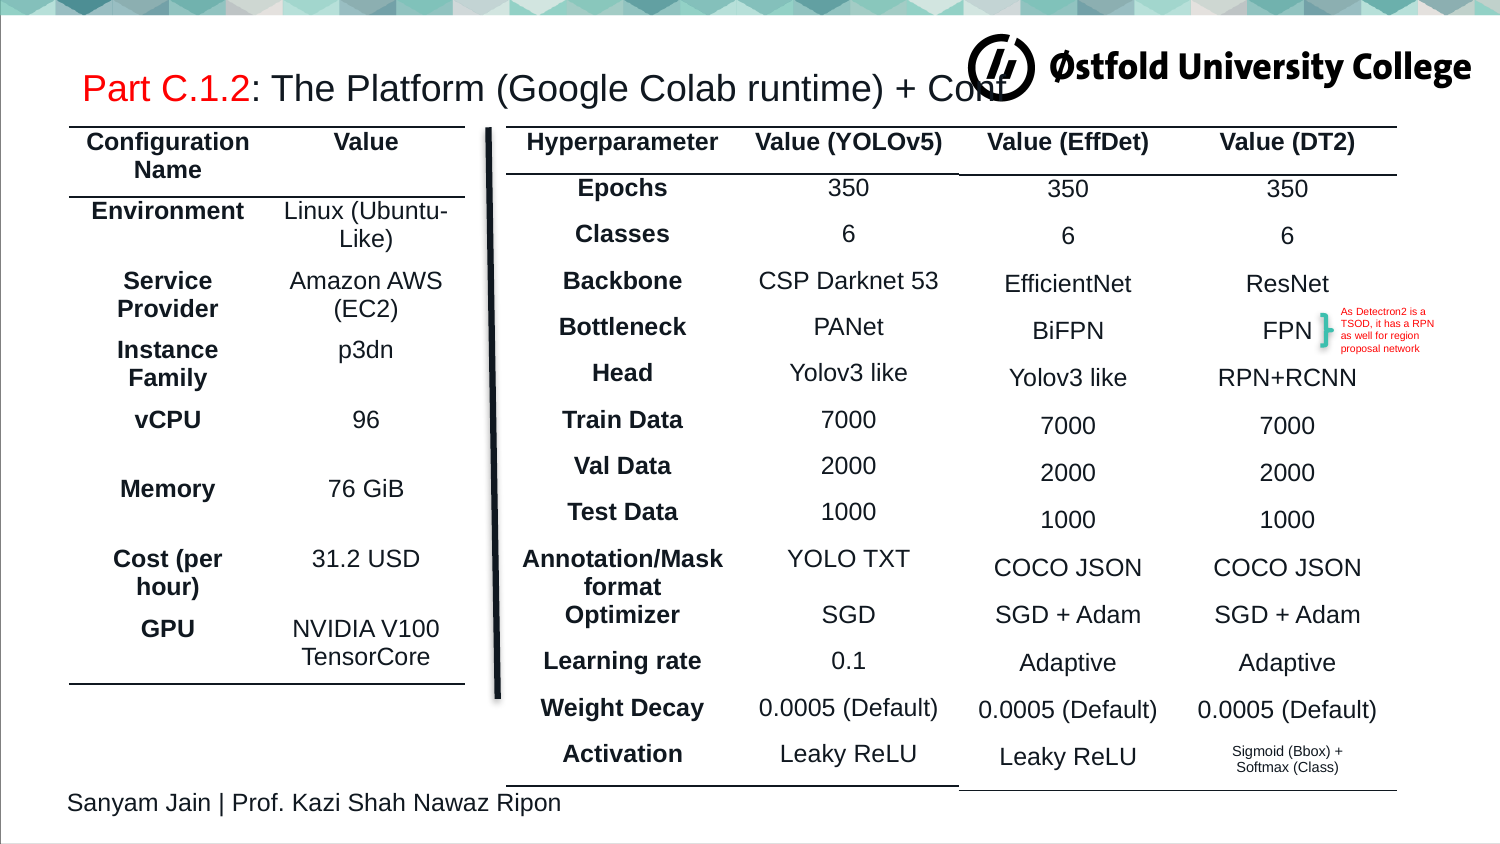

# Part C.1.2: The Platform (Google Colab runtime) + Conf
| Value (EffDet) |
| --- |
| 350 |
| 6 |
| EfficientNet |
| BiFPN |
| Yolov3 like |
| 7000 |
| 2000 |
| 1000 |
| COCO JSON |
| SGD + Adam |
| Adaptive |
| 0.0005 (Default) |
| Leaky ReLU |
| Value (DT2) |
| --- |
| 350 |
| 6 |
| ResNet |
| FPN |
| RPN+RCNN |
| 7000 |
| 2000 |
| 1000 |
| COCO JSON |
| SGD + Adam |
| Adaptive |
| 0.0005 (Default) |
| Sigmoid (Bbox) + Softmax (Class) |
| Configuration Name | Value |
| --- | --- |
| Environment | Linux (Ubuntu-Like) |
| Service Provider | Amazon AWS (EC2) |
| Instance Family | p3dn |
| vCPU | 96 |
| Memory | 76 GiB |
| Cost (per hour) | 31.2 USD |
| GPU | NVIDIA V100 TensorCore |
| Hyperparameter | Value (YOLOv5) |
| --- | --- |
| Epochs | 350 |
| Classes | 6 |
| Backbone | CSP Darknet 53 |
| Bottleneck | PANet |
| Head | Yolov3 like |
| Train Data | 7000 |
| Val Data | 2000 |
| Test Data | 1000 |
| Annotation/Mask format | YOLO TXT |
| Optimizer | SGD |
| Learning rate | 0.1 |
| Weight Decay | 0.0005 (Default) |
| Activation | Leaky ReLU |
As Detectron2 is a TSOD, it has a RPN as well for region proposal network

Sanyam Jain | Prof. Kazi Shah Nawaz Ripon